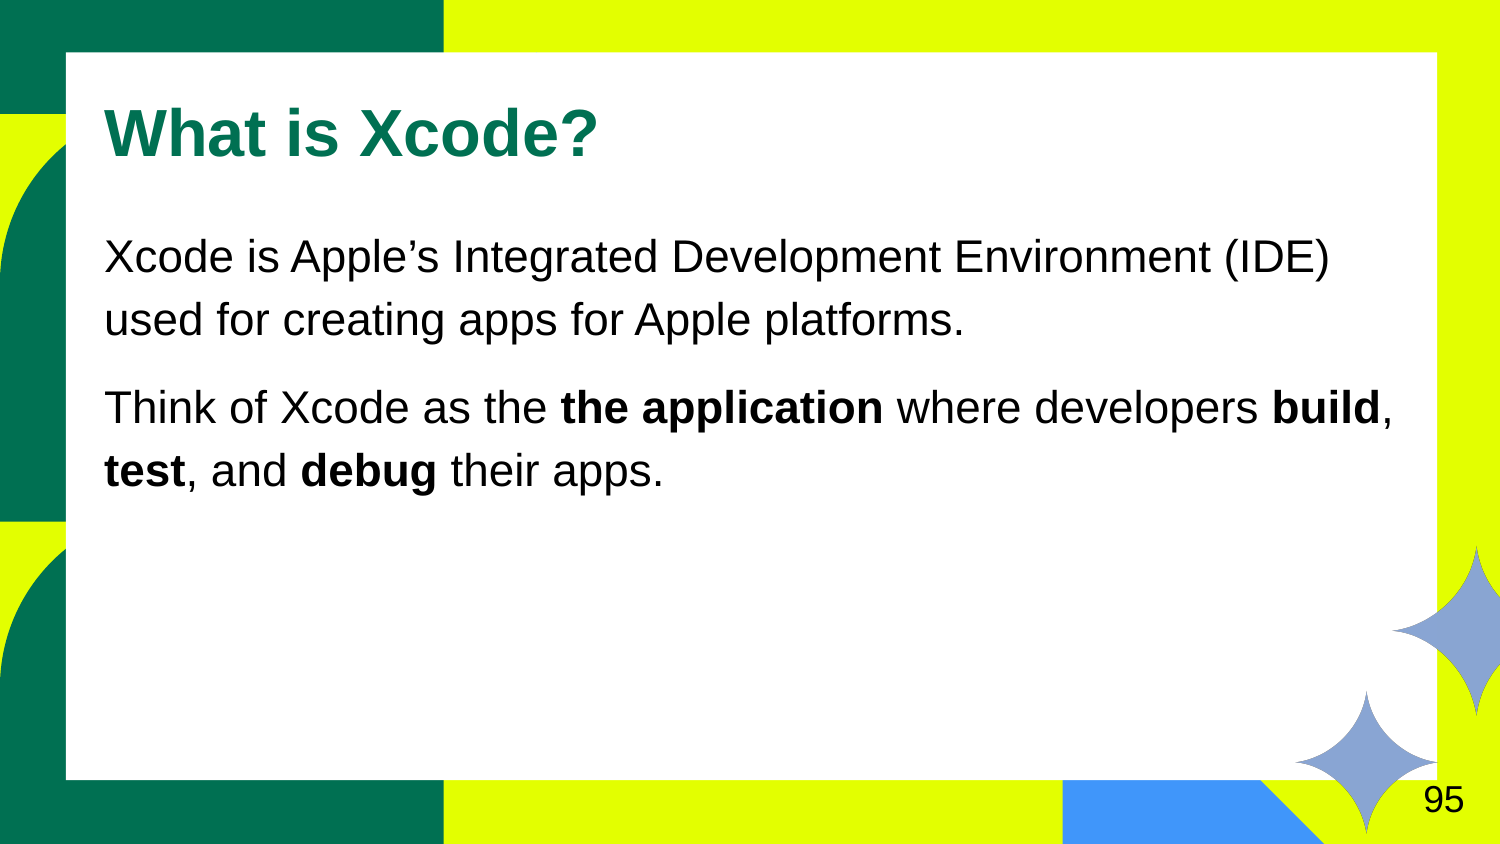

# What is Xcode?
Xcode is Apple’s Integrated Development Environment (IDE) used for creating apps for Apple platforms.
Think of Xcode as the the application where developers build, test, and debug their apps.